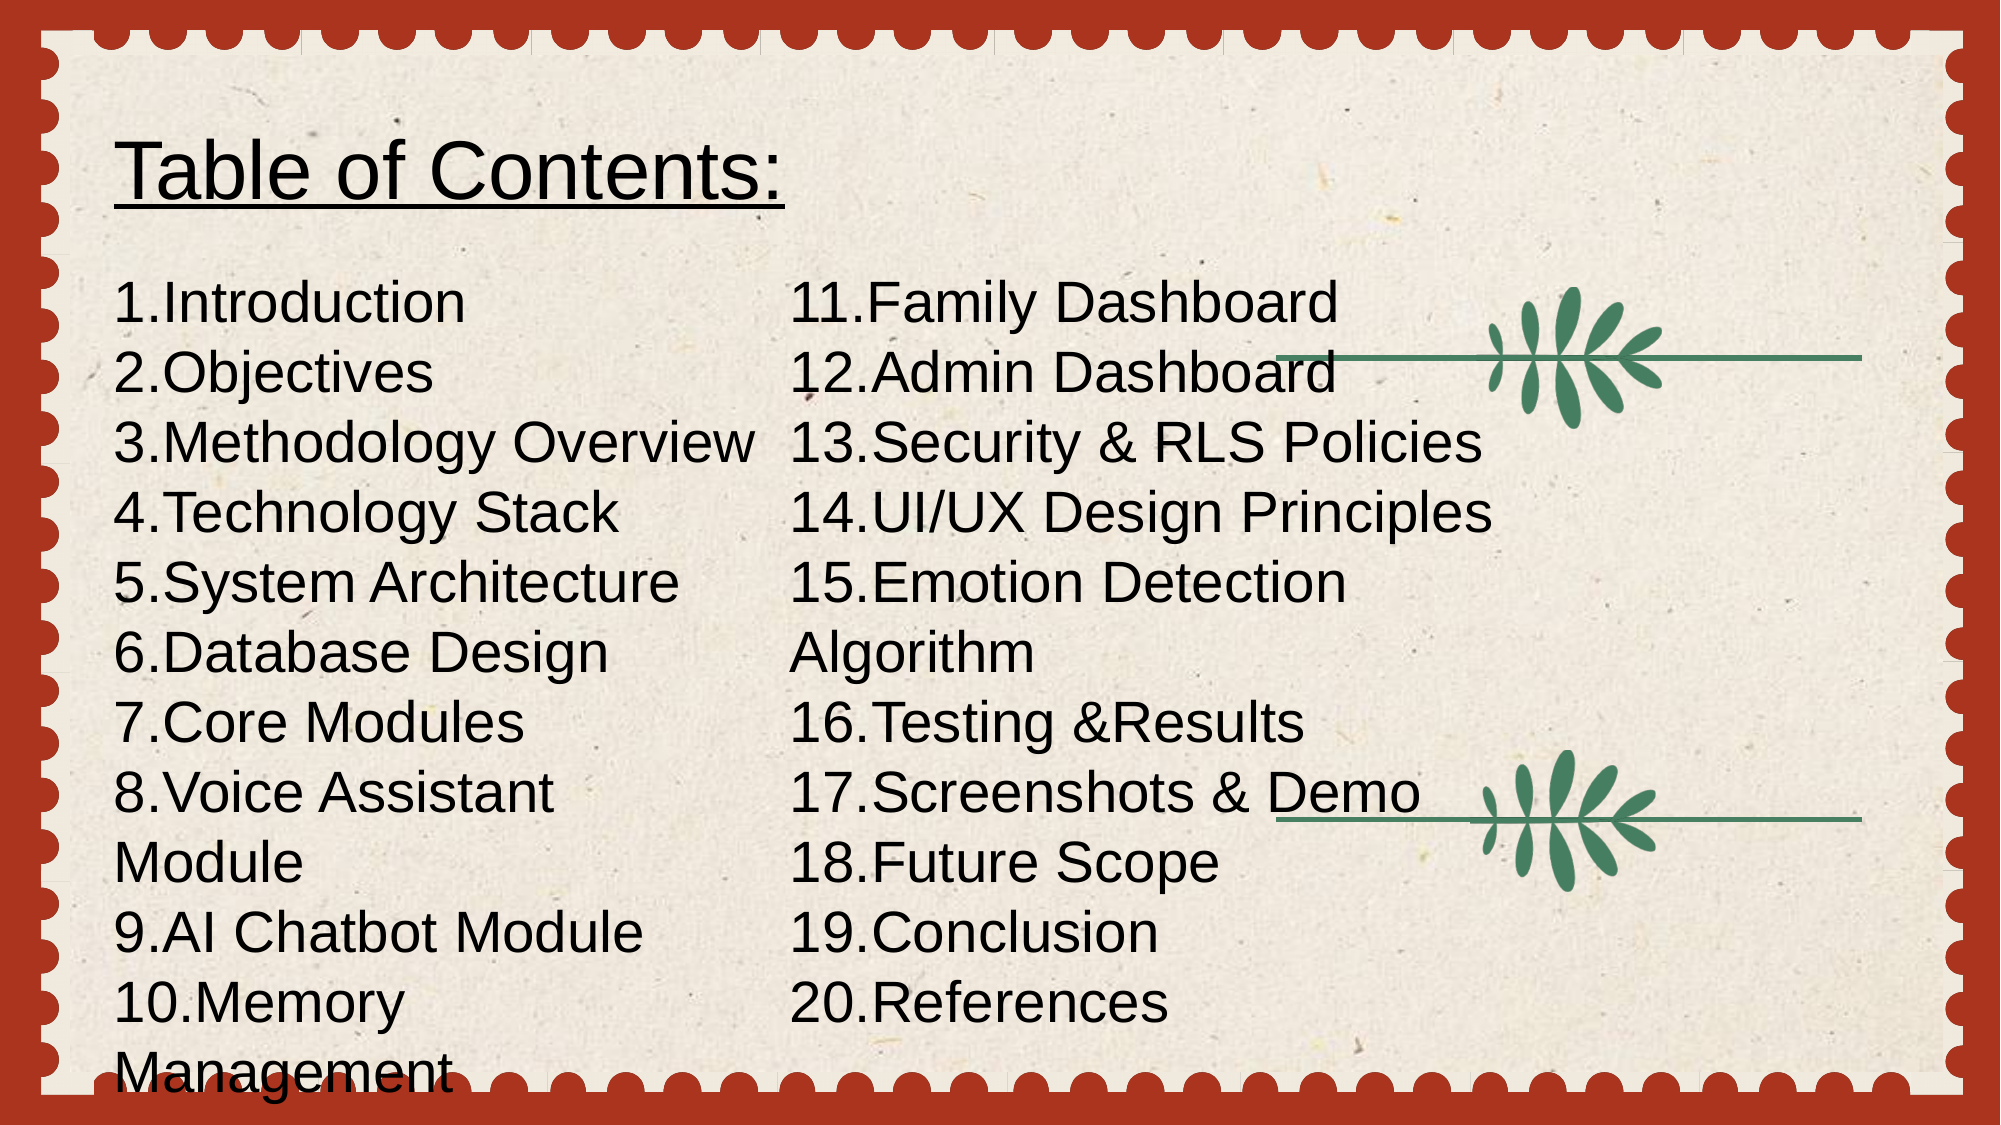

Table of Contents:

1.Introduction
2.Objectives
3.Methodology Overview
4.Technology Stack
5.System Architecture
6.Database Design
7.Core Modules
8.Voice Assistant Module
9.AI Chatbot Module
10.Memory Management
11.Family Dashboard
12.Admin Dashboard
13.Security & RLS Policies
14.UI/UX Design Principles
15.Emotion Detection Algorithm
16.Testing &Results
17.Screenshots & Demo
18.Future Scope
19.Conclusion
20.References